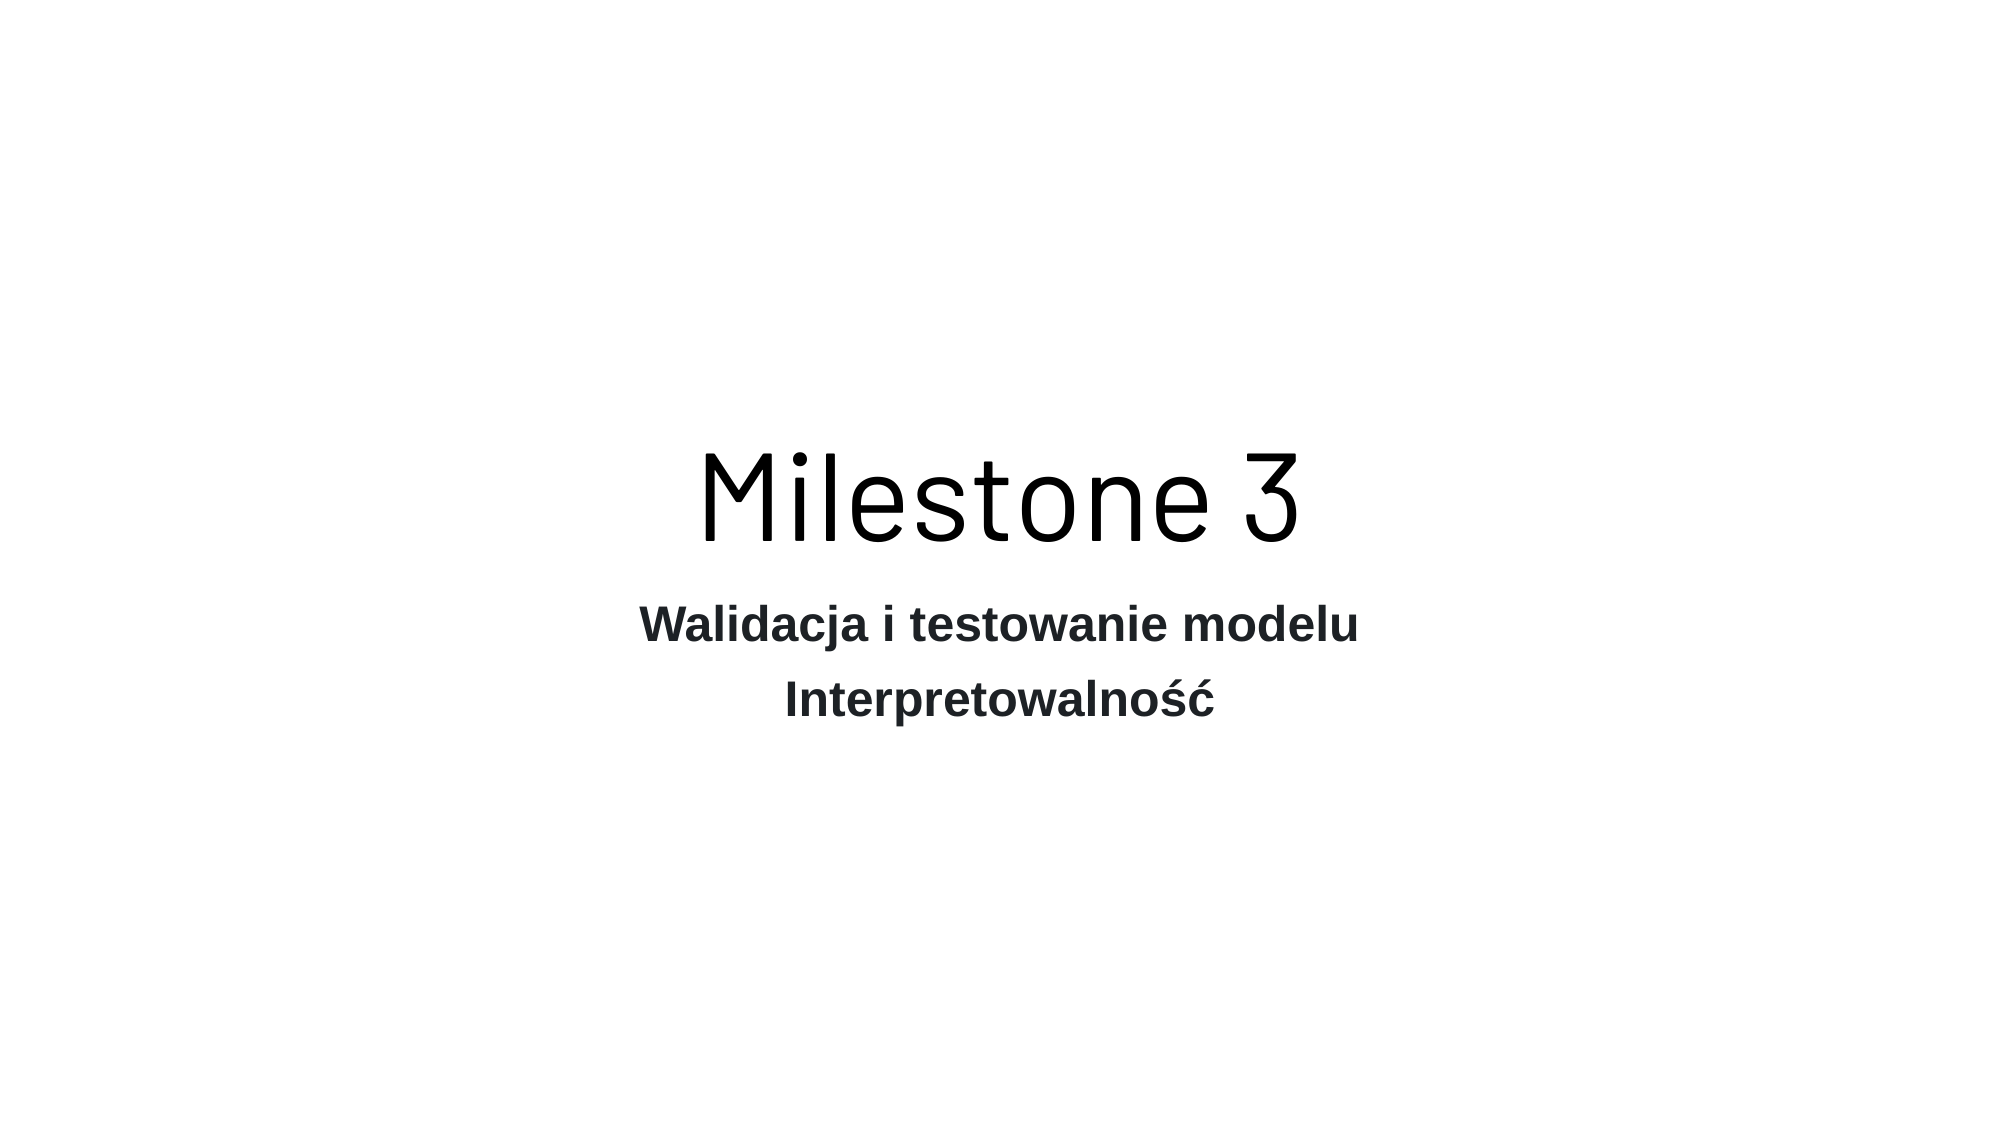

# Milestone 3
Walidacja i testowanie modelu
Interpretowalność